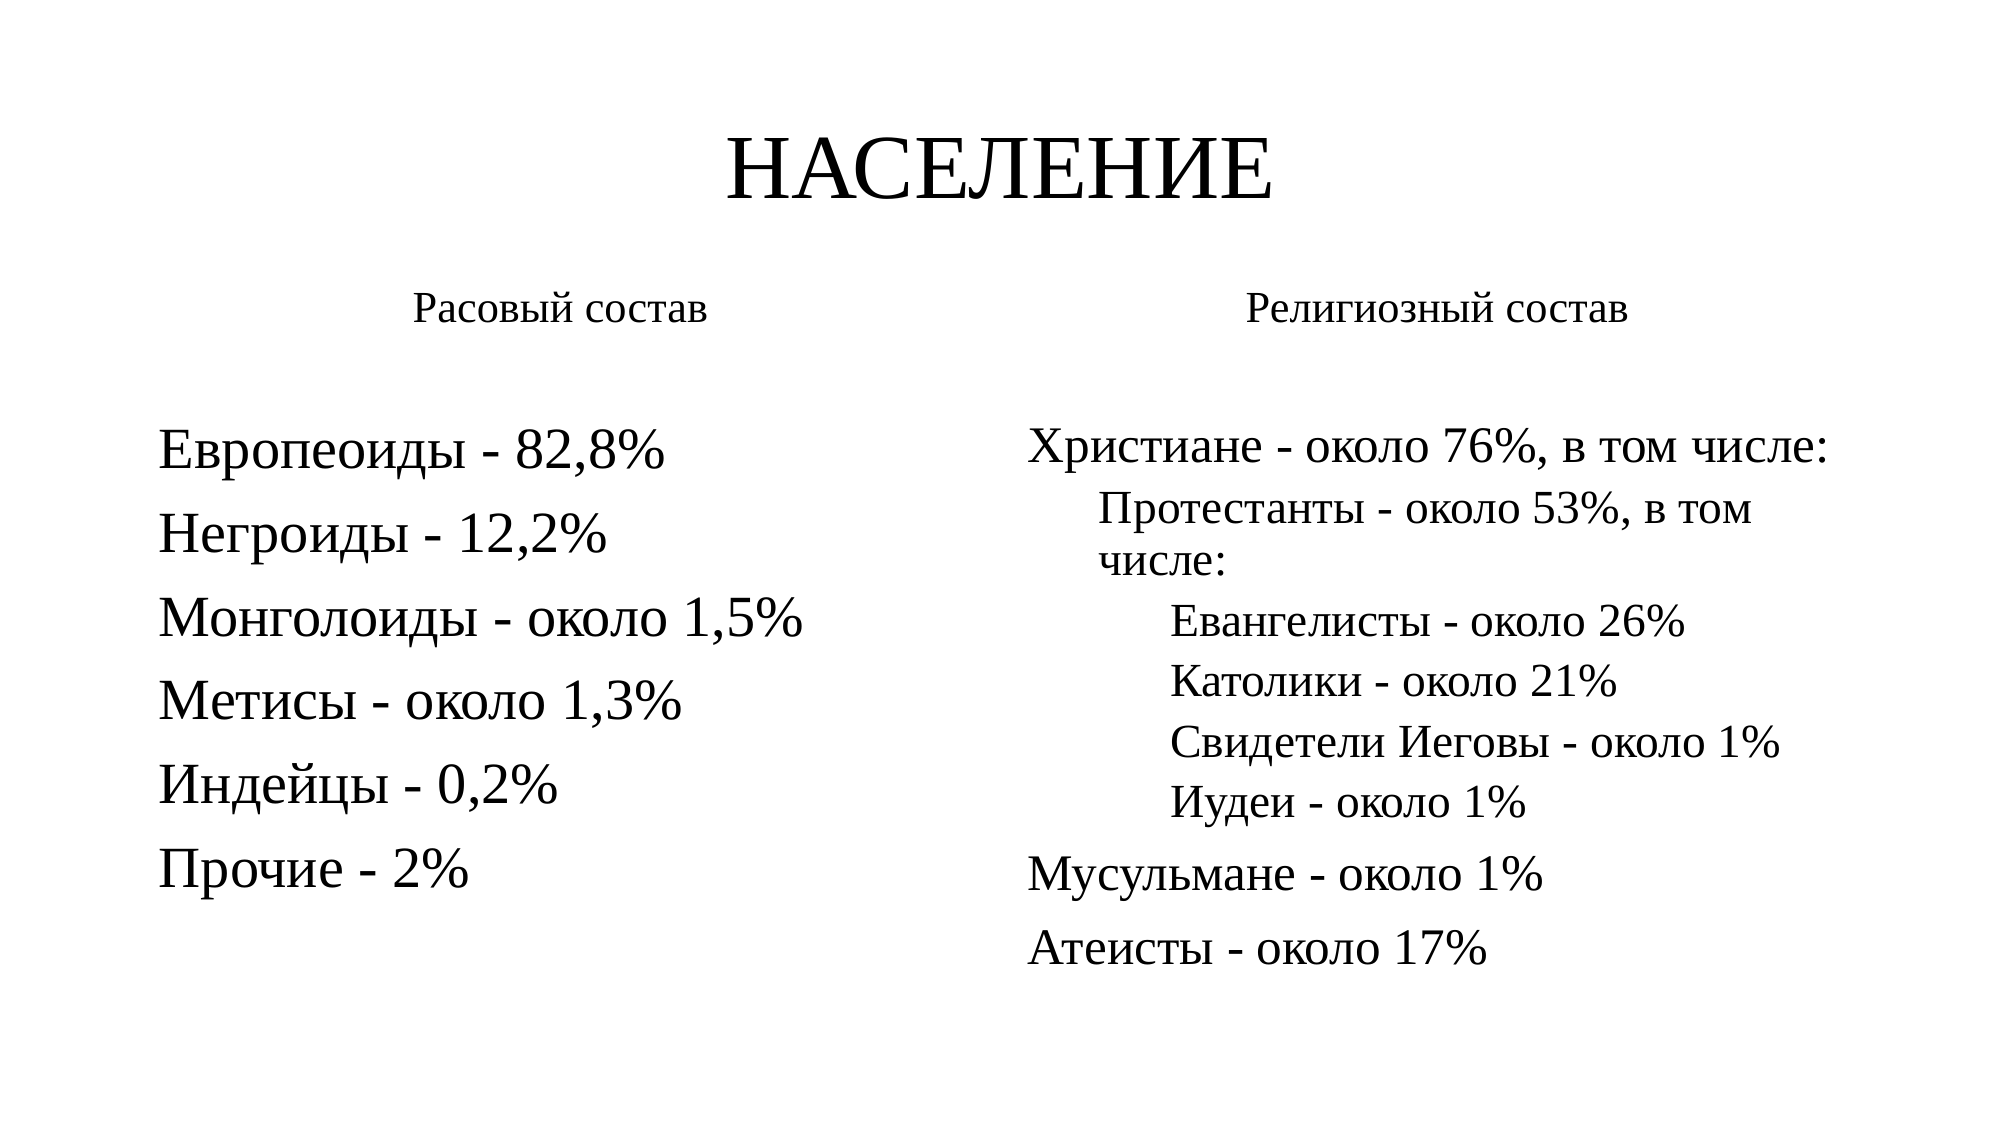

# НАСЕЛЕНИЕ
Расовый состав
Религиозный состав
Европеоиды - 82,8%
Негроиды - 12,2%
Монголоиды - около 1,5%
Метисы - около 1,3%
Индейцы - 0,2%
Прочие - 2%
Христиане - около 76%, в том числе:
Протестанты - около 53%, в том числе:
Евангелисты - около 26%
Католики - около 21%
Свидетели Иеговы - около 1%
Иудеи - около 1%
Мусульмане - около 1%
Атеисты - около 17%